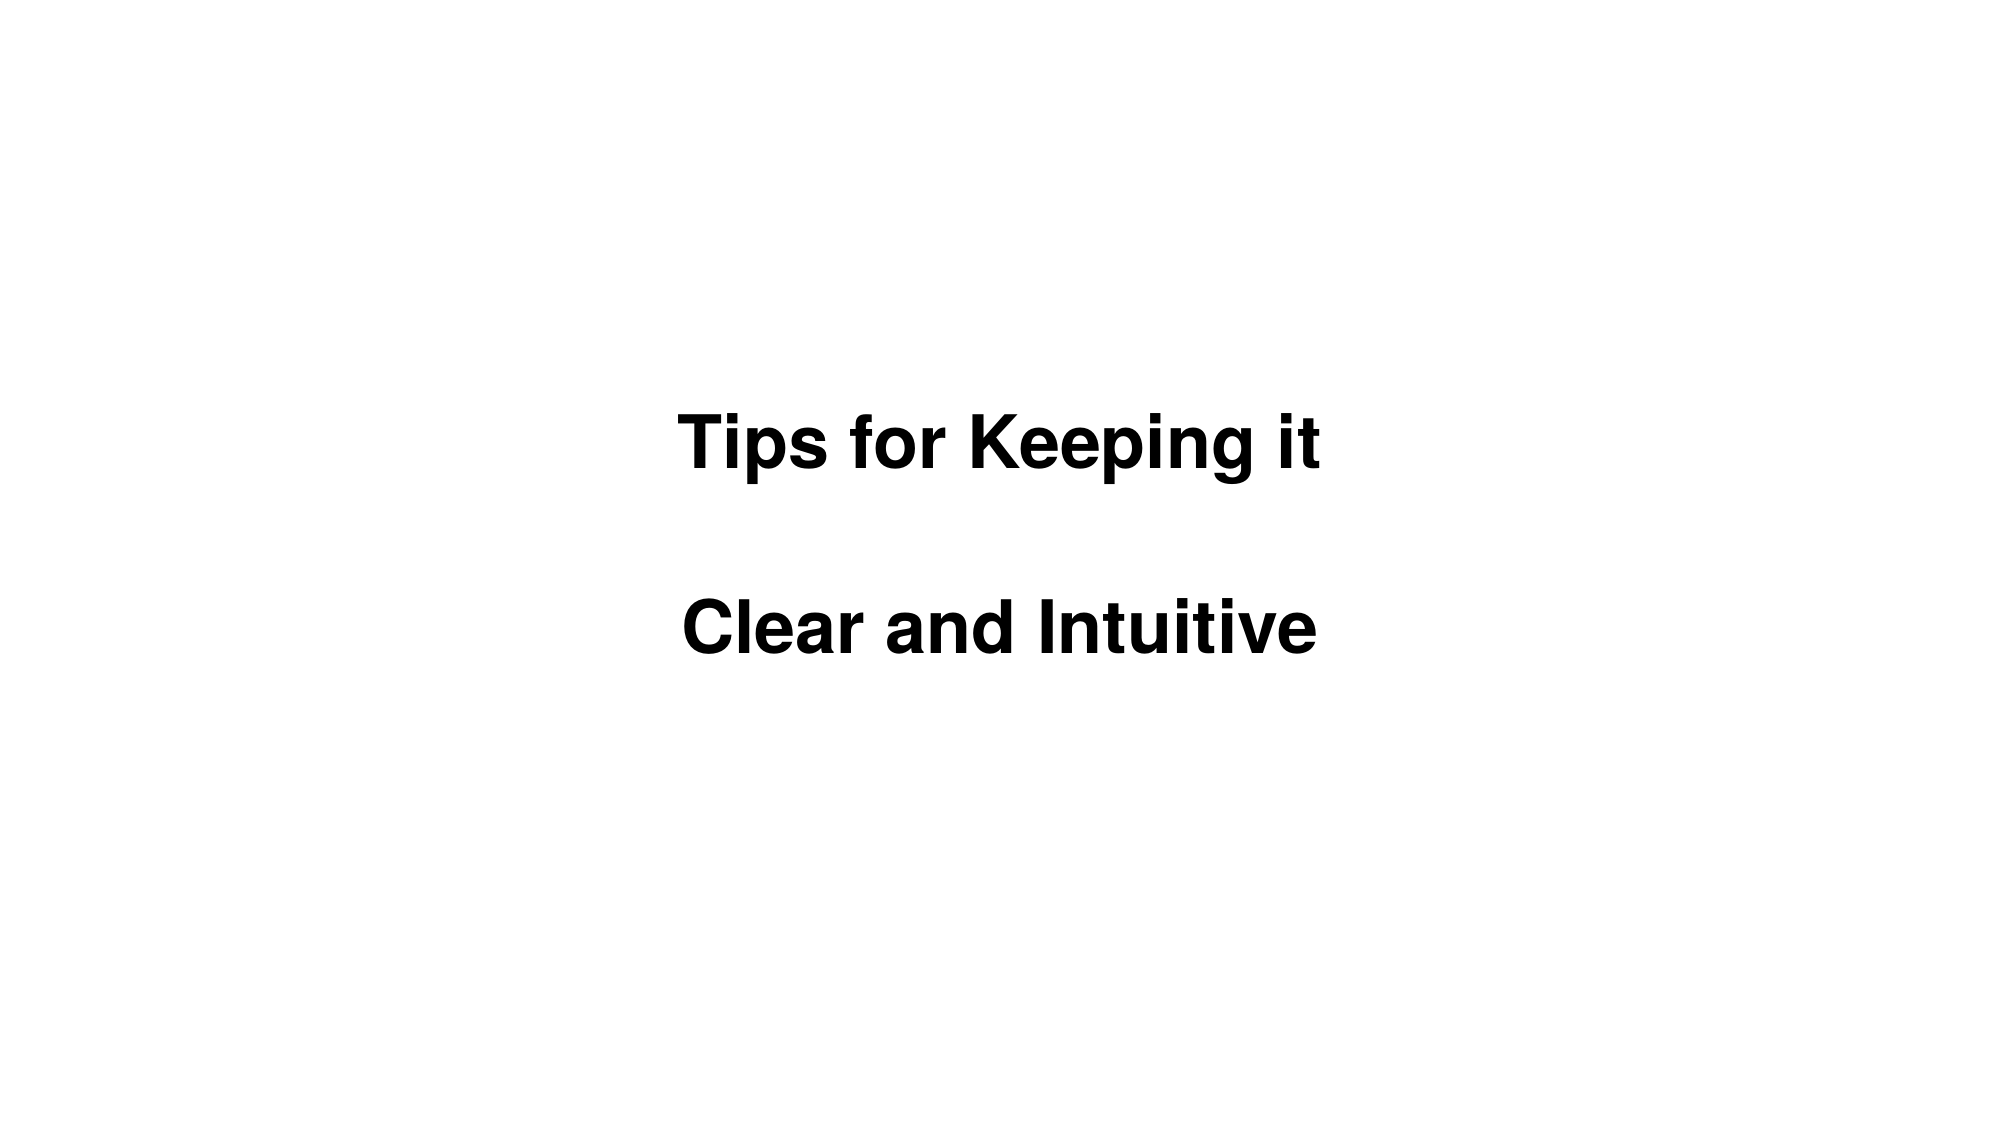

Tips for Keeping it
Clear and Intuitive